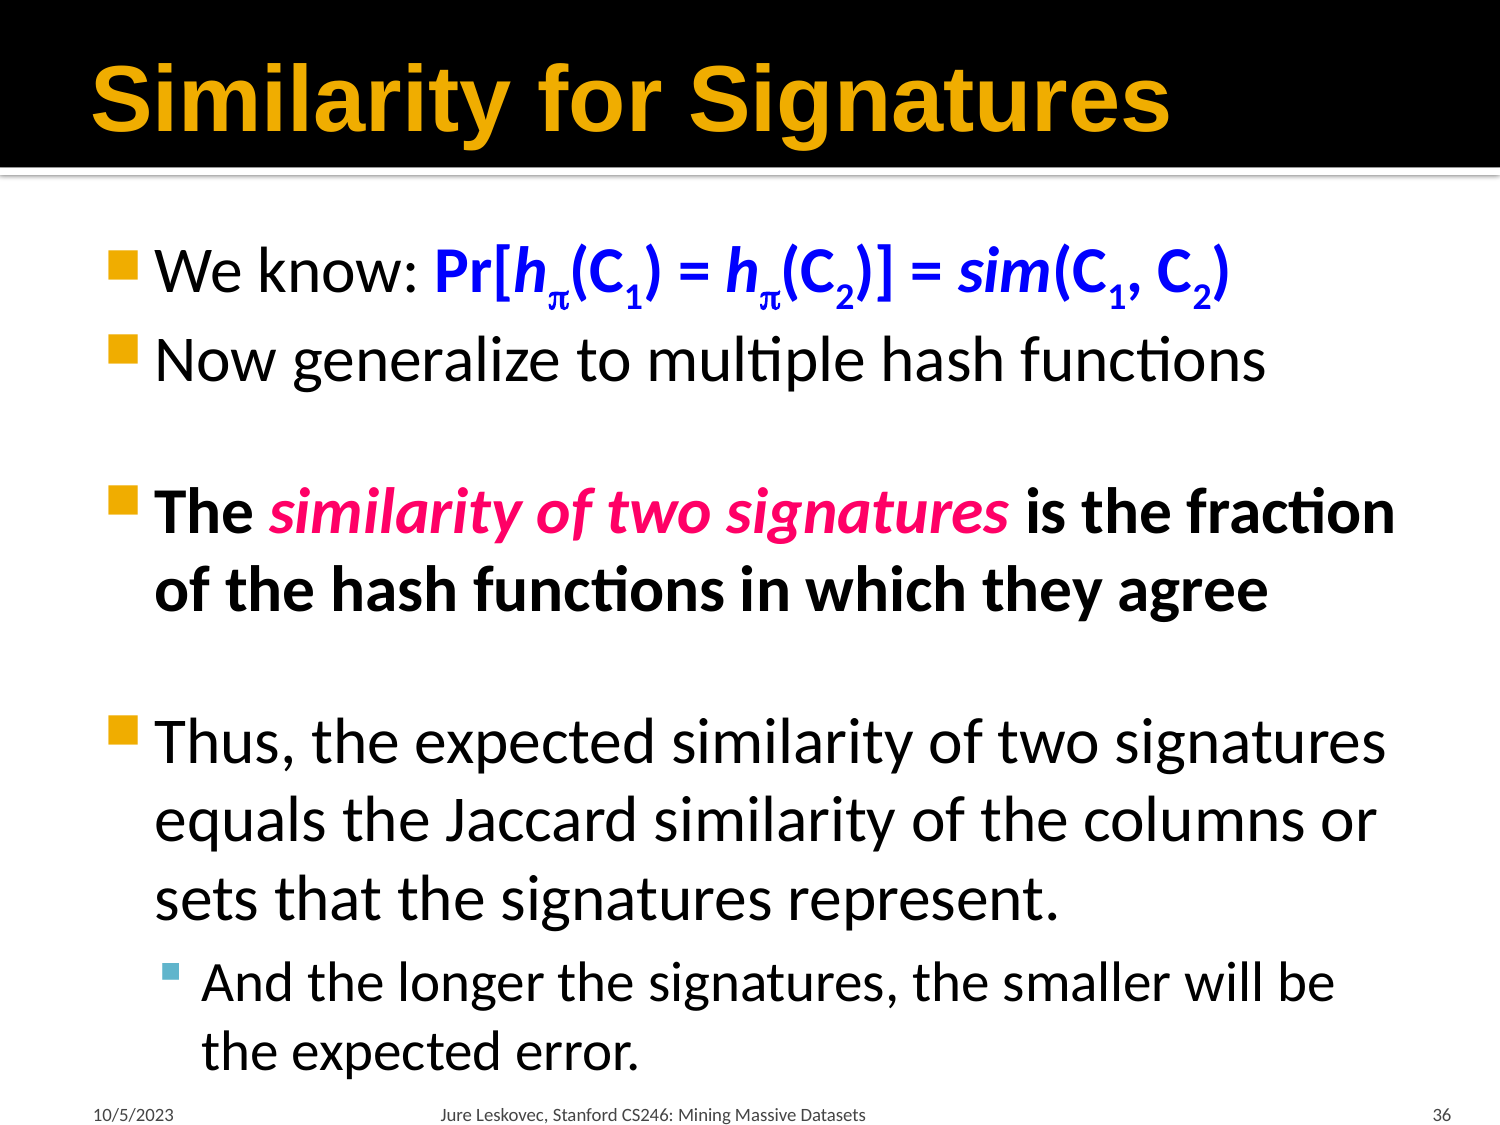

# Similarity for Signatures
We know: Pr[hπ(C1) = hπ(C2)] = sim(C1, C2)
Now generalize to multiple hash functions

The similarity of two signatures is the fraction of the hash functions in which they agree

Thus, the expected similarity of two signatures equals the Jaccard similarity of the columns or sets that the signatures represent.
And the longer the signatures, the smaller will be the expected error.
10/5/2023
Jure Leskovec, Stanford CS246: Mining Massive Datasets
36